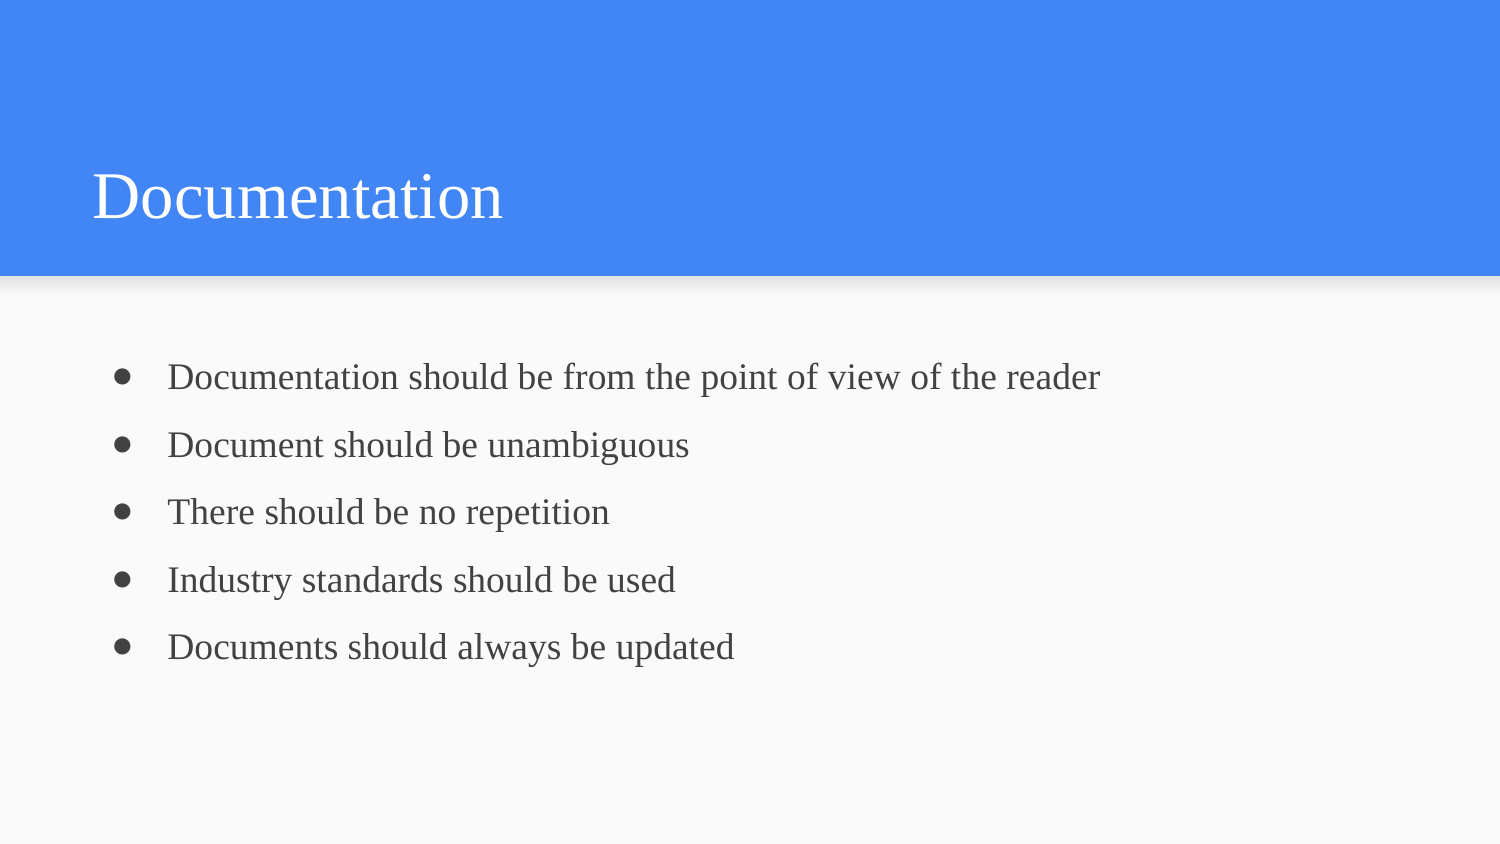

# Documentation
Documentation should be from the point of view of the reader
Document should be unambiguous
There should be no repetition
Industry standards should be used
Documents should always be updated